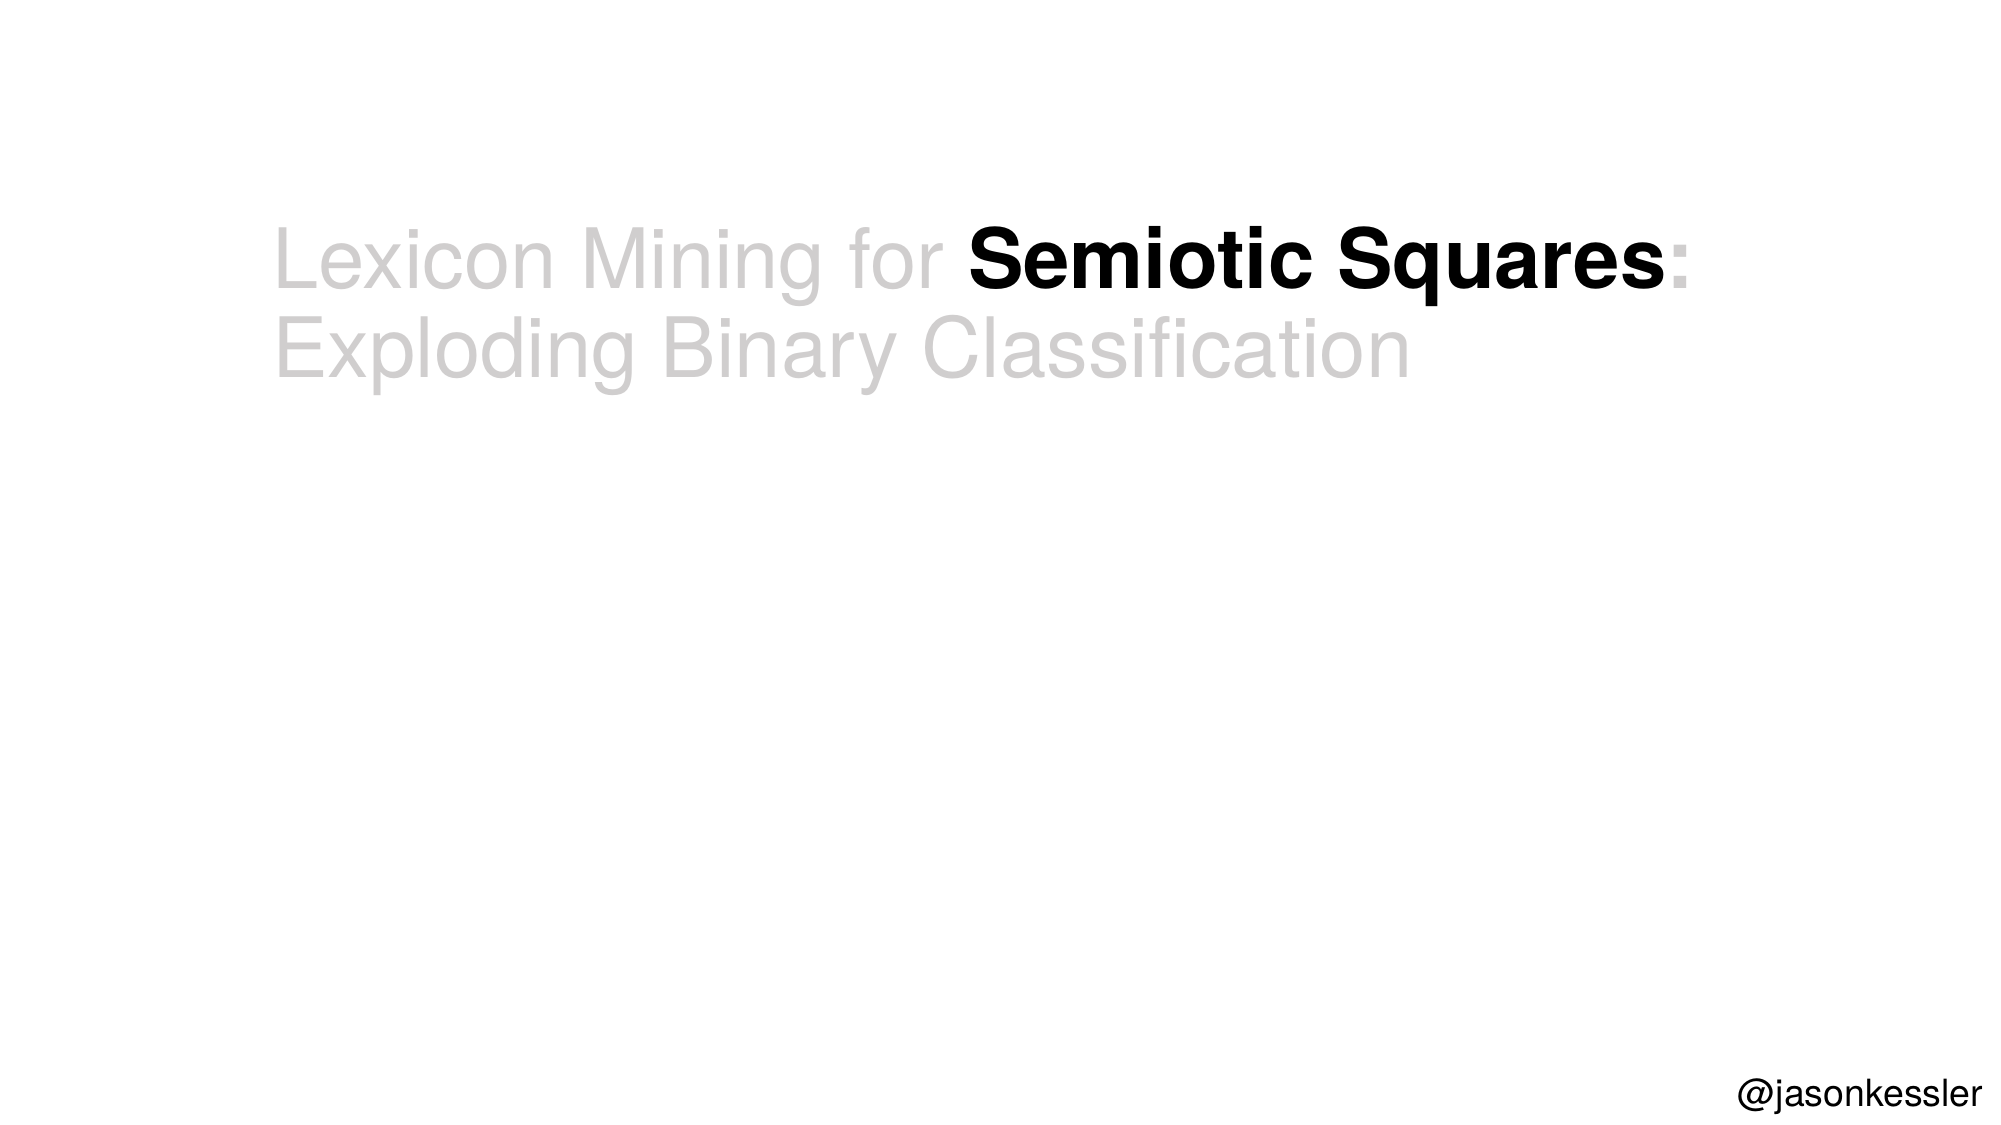

Lexicon Mining for Semiotic Squares: Exploding Binary Classification
@jasonkessler